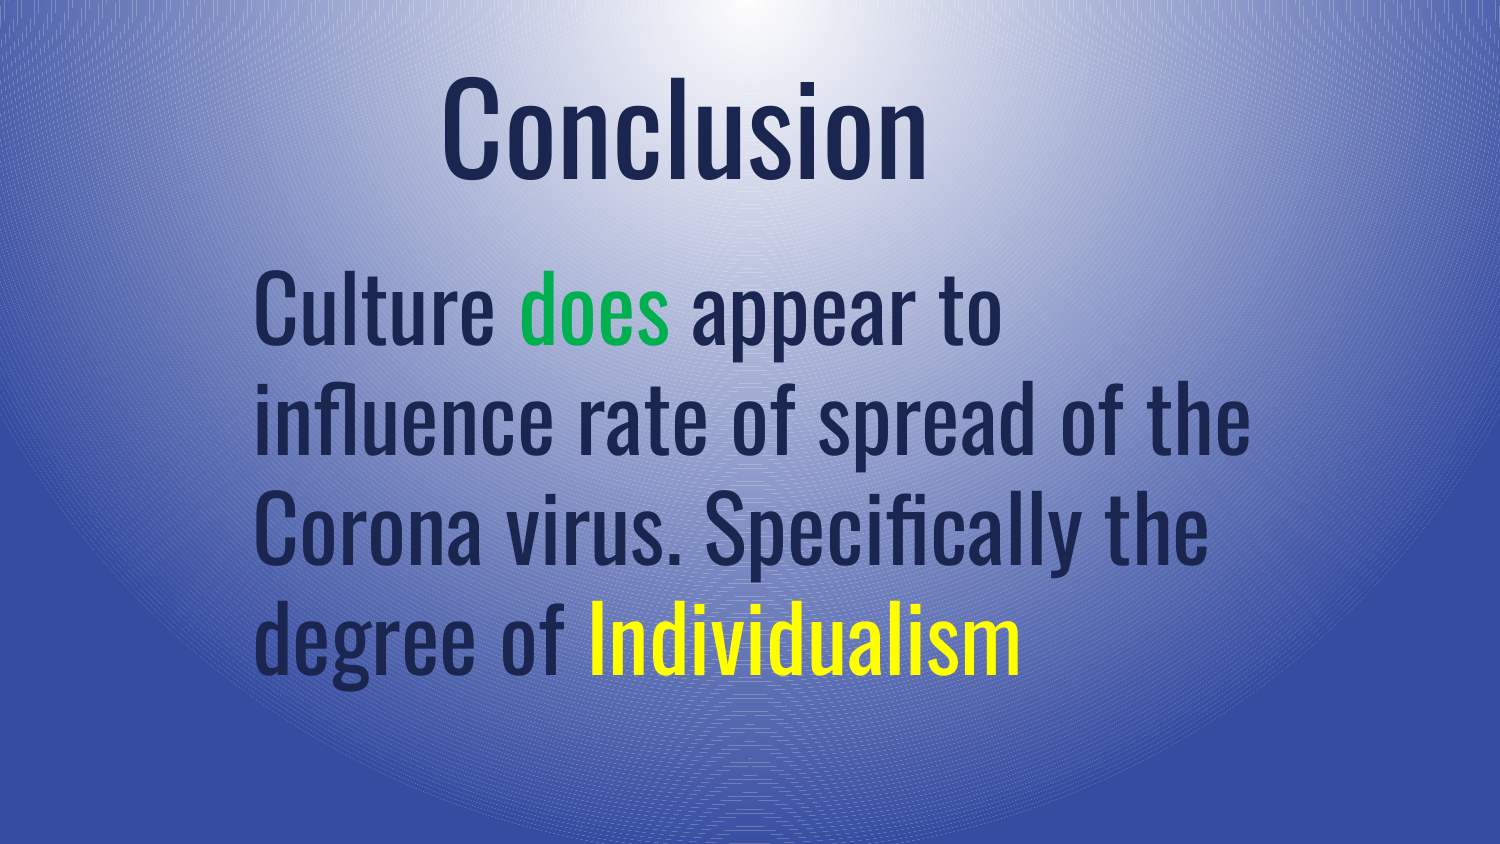

Conclusion
Culture does appear to influence rate of spread of the Corona virus. Specifically the degree of Individualism